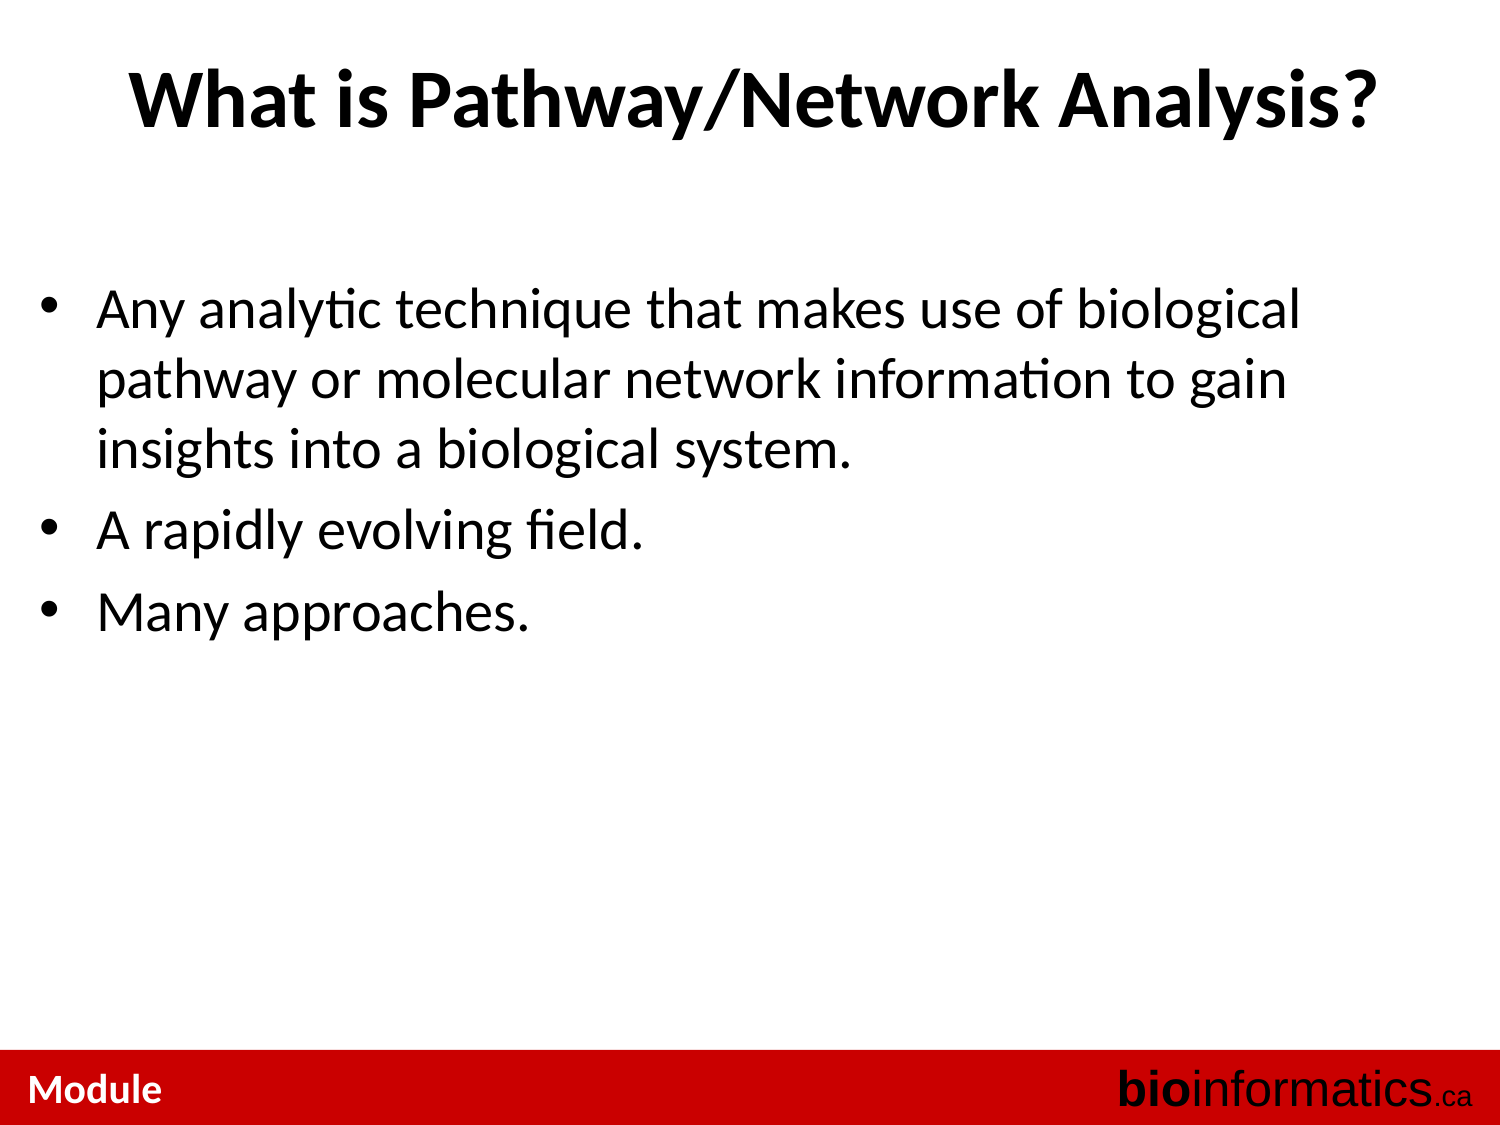

# What is Pathway/Network Analysis?
Any analytic technique that makes use of biological pathway or molecular network information to gain insights into a biological system.
A rapidly evolving field.
Many approaches.